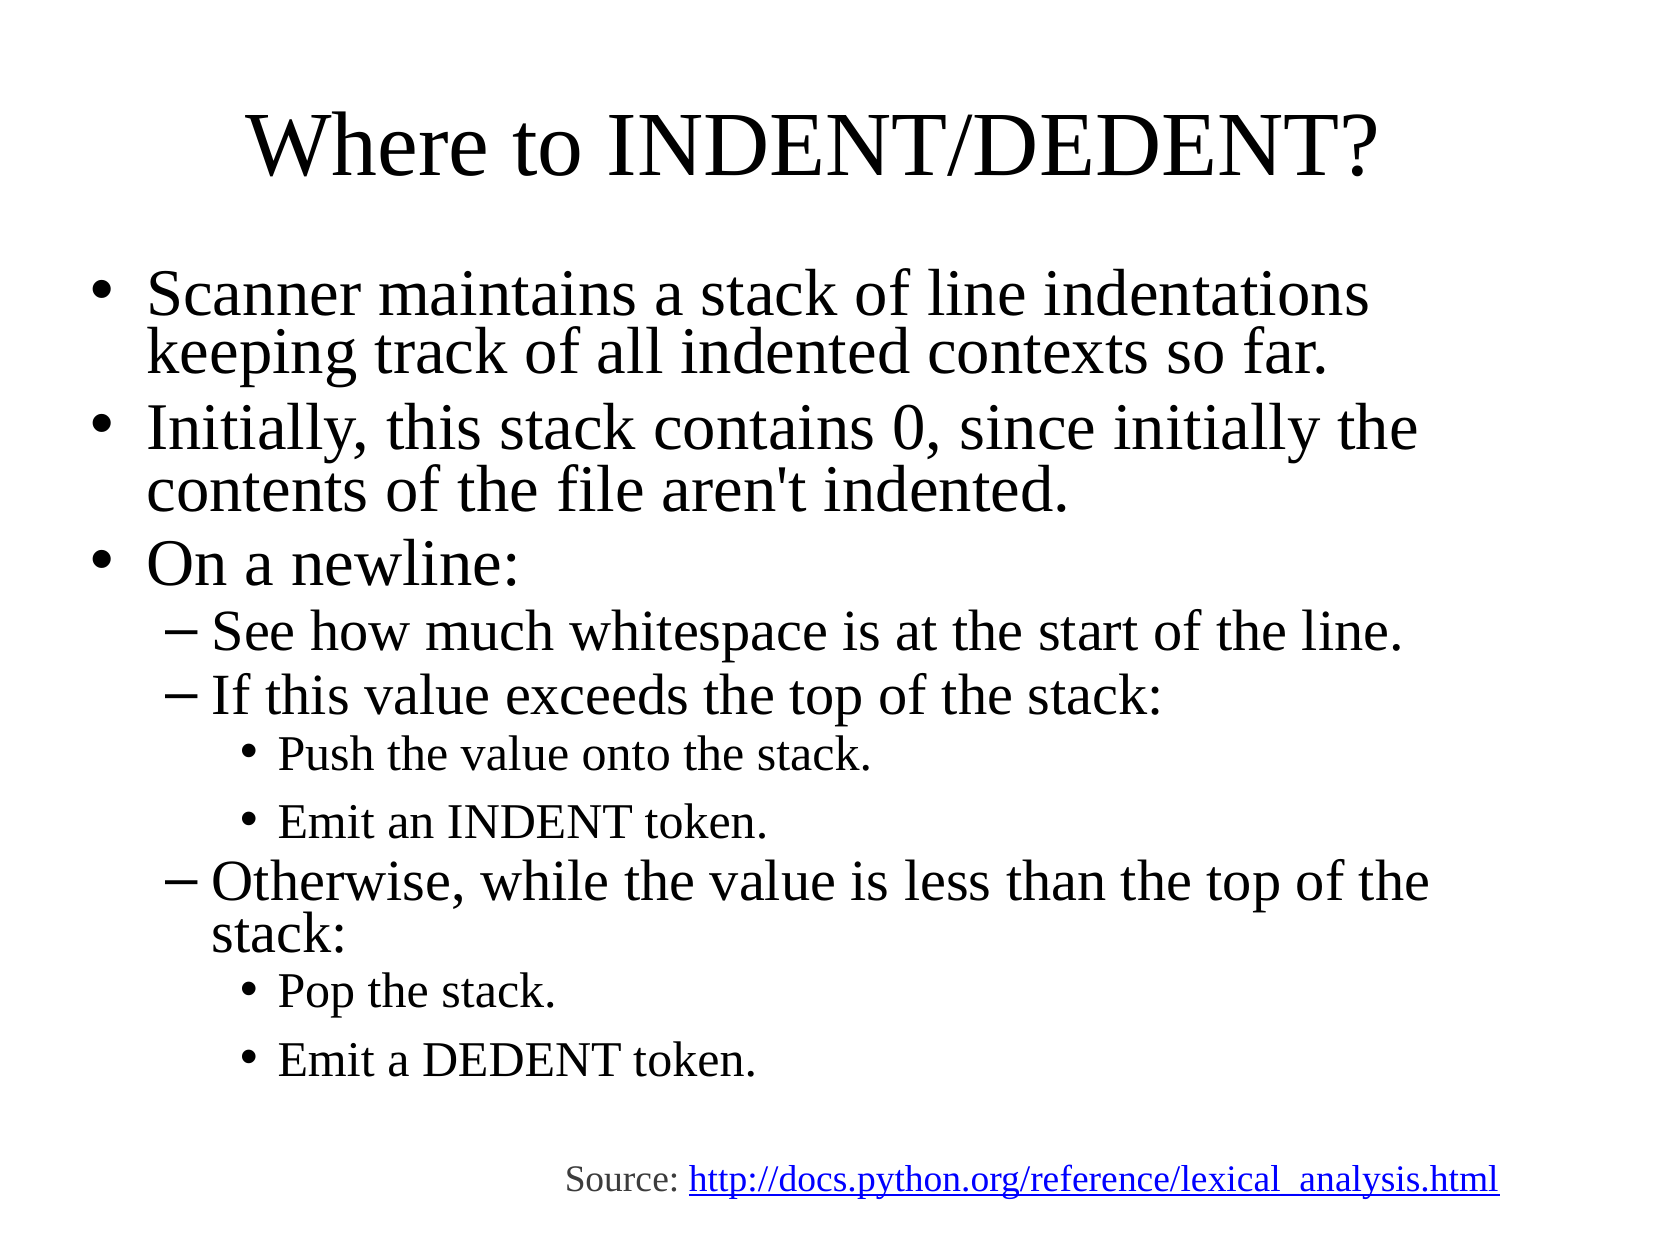

# Where to INDENT/DEDENT?
Scanner maintains a stack of line indentations keeping track of all indented contexts so far.
Initially, this stack contains 0, since initially the contents of the file aren't indented.
On a newline:
See how much whitespace is at the start of the line.
If this value exceeds the top of the stack:
Push the value onto the stack.
Emit an INDENT token.
Otherwise, while the value is less than the top of the stack:
Pop the stack.
Emit a DEDENT token.

Source: http://docs.python.org/reference/lexical_analysis.html